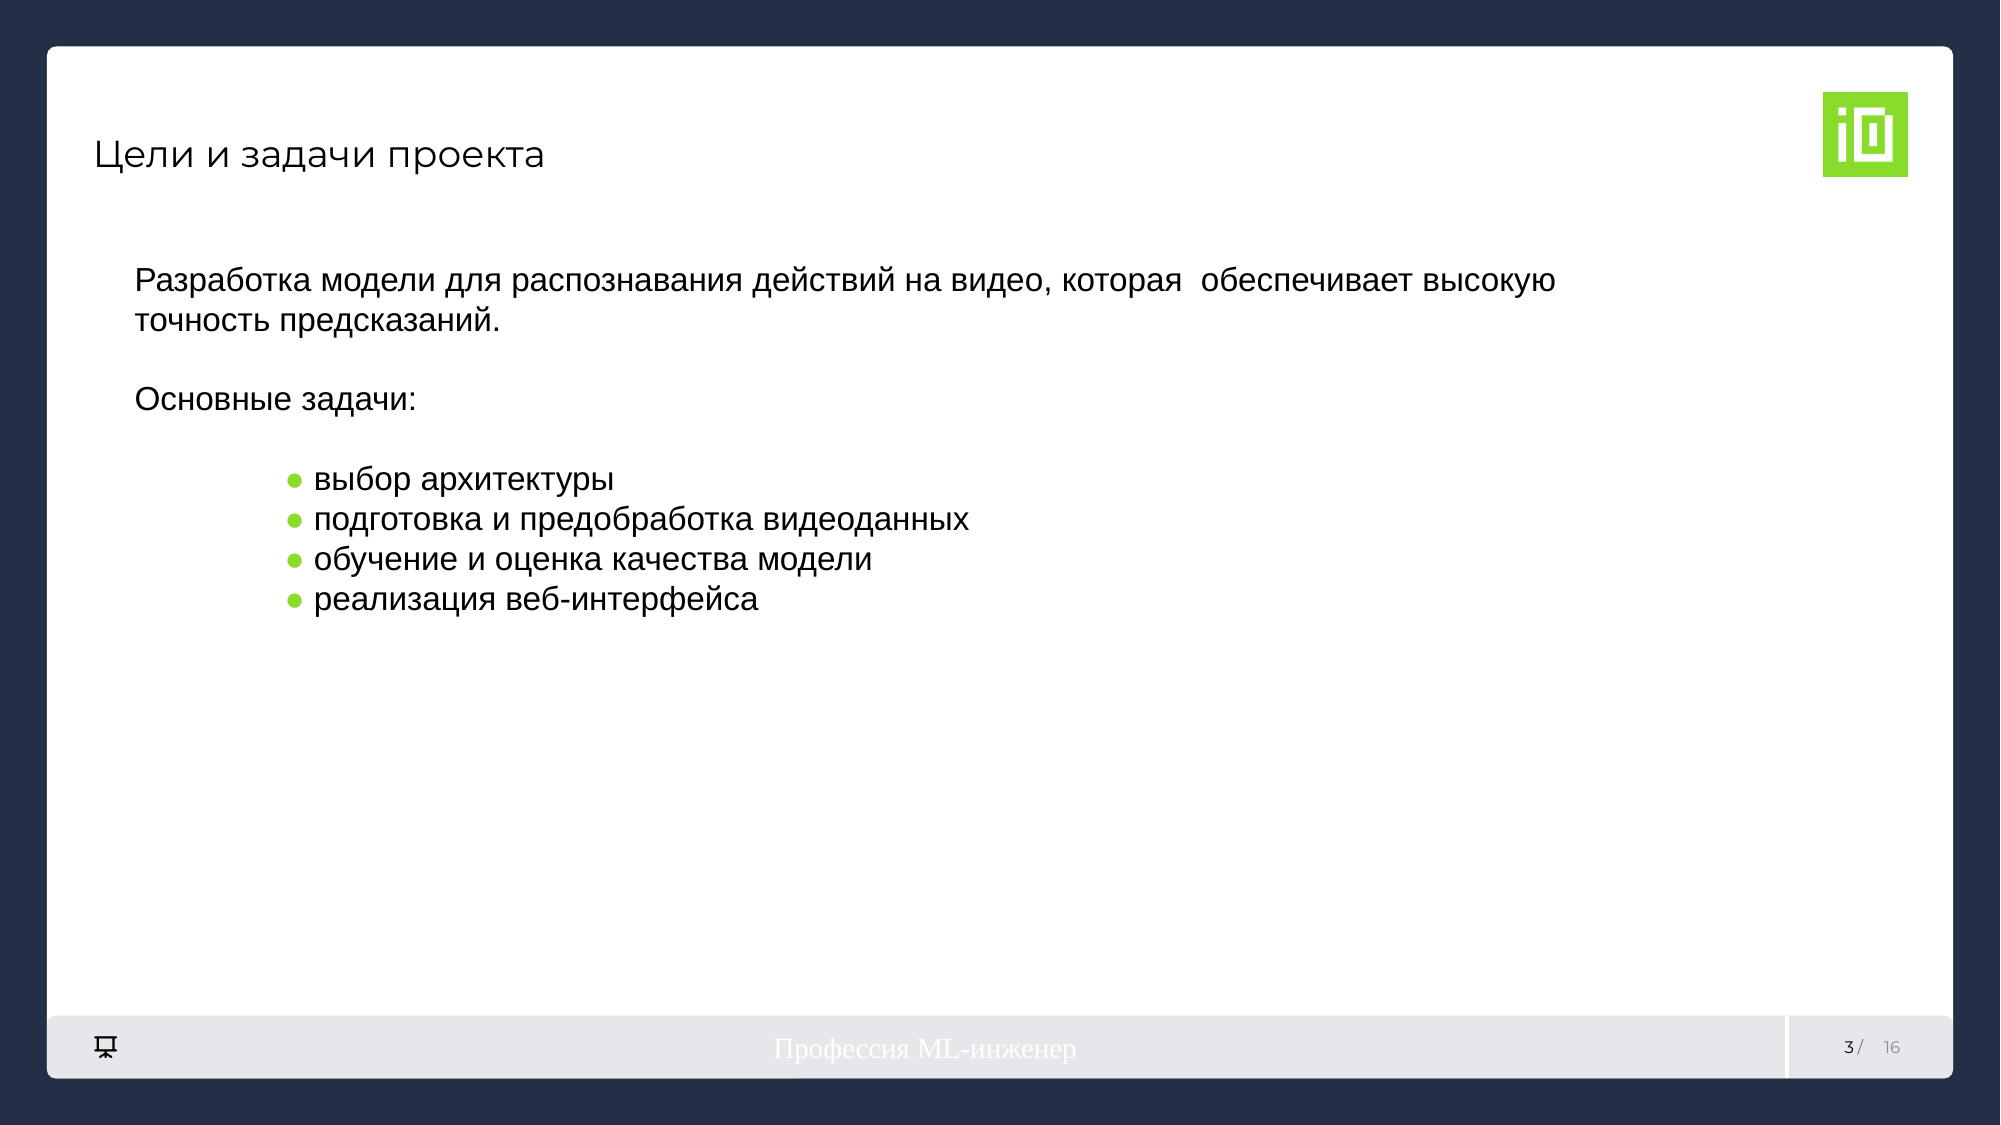

# Цели и задачи проекта
Разработка модели для распознавания действий на видео, которая  обеспечивает высокую точность предсказаний.

Основные задачи:

	● выбор архитектуры
	● подготовка и предобработка видеоданных
	● обучение и оценка качества модели
	● реализация веб-интерфейса
Профессия ML-инженер
3
16